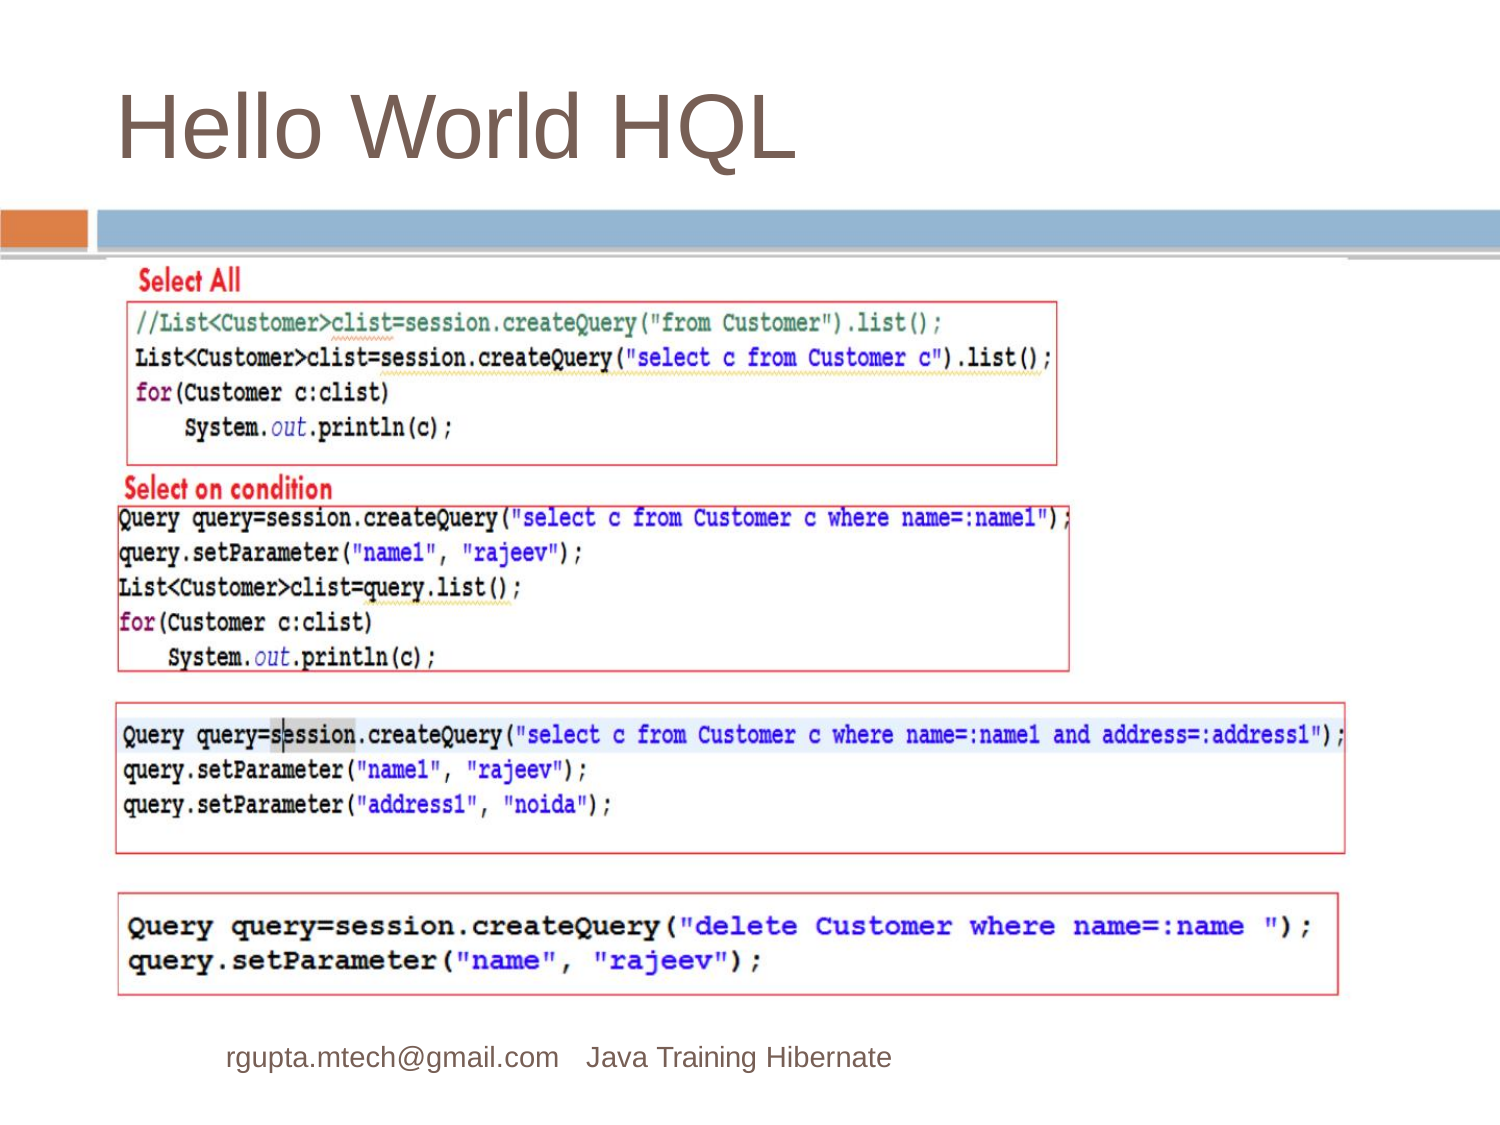

Hello World HQL
rgupta.mtech@gmail.com Java Training Hibernate